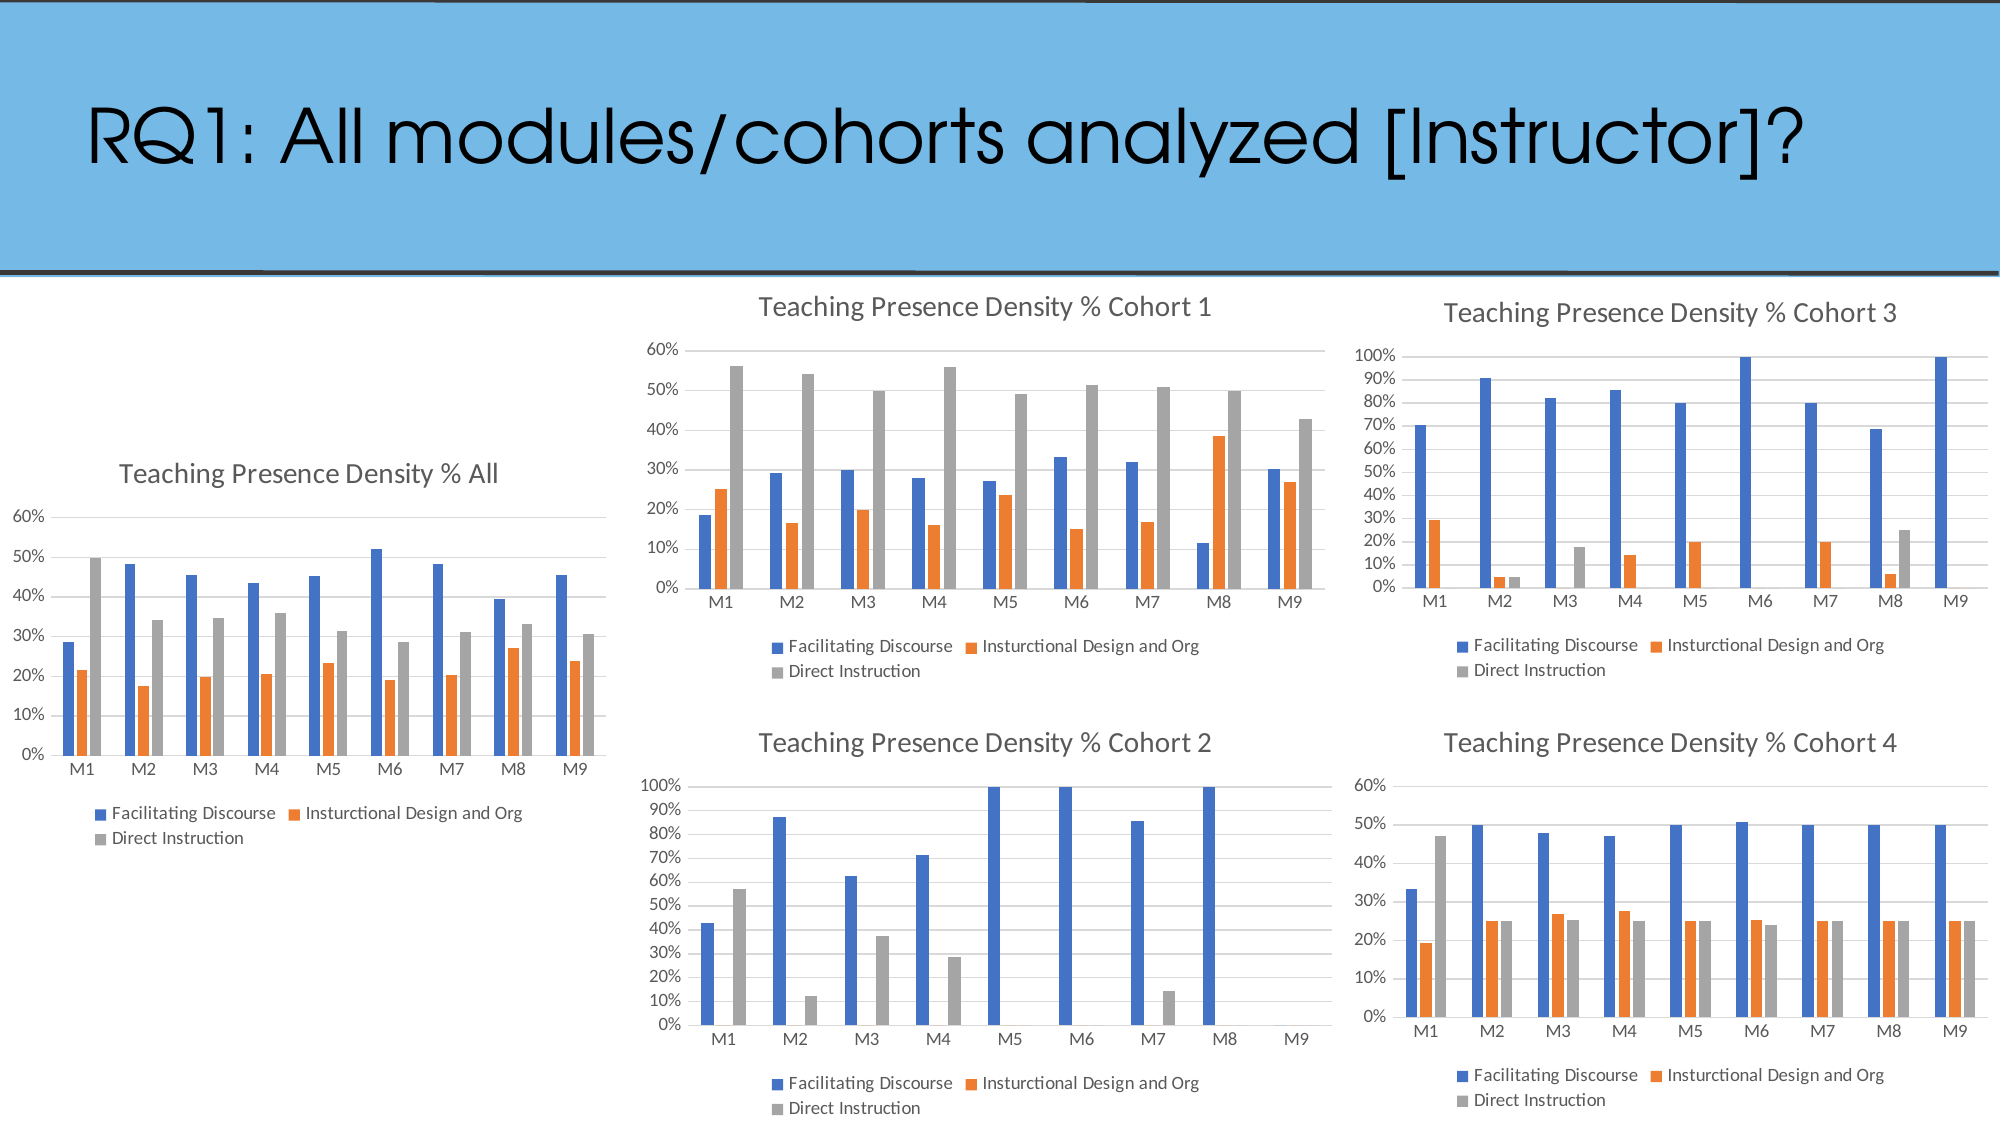

# RQ1: All modules/cohorts analyzed [Instructor]?

### Chart: Teaching Presence Density % Cohort 1

| Category | Facilitating Discourse | Insturctional Design and Org | Direct Instruction |
|---|---|---|---|
| M1 | 0.18518518518518517 | 0.2518518518518518 | 0.5629629629629629 |
| M2 | 0.29166666666666663 | 0.16666666666666666 | 0.5416666666666666 |
| M3 | 0.3 | 0.2 | 0.5 |
| M4 | 0.27941176470588236 | 0.16176470588235292 | 0.5588235294117647 |
| M5 | 0.2711864406779661 | 0.23728813559322035 | 0.4915254237288136 |
| M6 | 0.3333333333333333 | 0.15151515151515152 | 0.5151515151515152 |
| M7 | 0.32075471698113206 | 0.16981132075471697 | 0.5094339622641508 |
| M8 | 0.11538461538461538 | 0.3846153846153846 | 0.5 |
| M9 | 0.30158730158730157 | 0.2698412698412699 | 0.4285714285714286 |

### Chart: Teaching Presence Density % Cohort 3

| Category | Facilitating Discourse | Insturctional Design and Org | Direct Instruction |
|---|---|---|---|
| M1 | 0.7058823529411764 | 0.29411764705882354 | 0.0 |
| M2 | 0.9090909090909091 | 0.045454545454545456 | 0.045454545454545456 |
| M3 | 0.8235294117647058 | 0.0 | 0.17647058823529413 |
| M4 | 0.8571428571428571 | 0.14285714285714285 | 0.0 |
| M5 | 0.8 | 0.2 | 0.0 |
| M6 | 1.0 | 0.0 | 0.0 |
| M7 | 0.8 | 0.2 | 0.0 |
| M8 | 0.6875 | 0.0625 | 0.25 |
| M9 | 1.0 | 0.0 | 0.0 |

### Chart: Teaching Presence Density % All

| Category | Facilitating Discourse | Insturctional Design and Org | Direct Instruction |
|---|---|---|---|
| M1 | 0.2857142857142857 | 0.21632653061224488 | 0.49795918367346936 |
| M2 | 0.4823529411764706 | 0.17647058823529413 | 0.34117647058823525 |
| M3 | 0.4551282051282051 | 0.19871794871794873 | 0.34615384615384615 |
| M4 | 0.43478260869565216 | 0.20496894409937888 | 0.36024844720496896 |
| M5 | 0.4533333333333333 | 0.23333333333333334 | 0.3133333333333333 |
| M6 | 0.5217391304347826 | 0.191304347826087 | 0.28695652173913044 |
| M7 | 0.48299319727891155 | 0.20408163265306123 | 0.3129251700680272 |
| M8 | 0.39583333333333337 | 0.27083333333333337 | 0.33333333333333337 |
| M9 | 0.4545454545454546 | 0.2377622377622378 | 0.3076923076923077 |

### Chart: Teaching Presence Density % Cohort 4

| Category | Facilitating Discourse | Insturctional Design and Org | Direct Instruction |
|---|---|---|---|
| M1 | 0.33333333333333337 | 0.19444444444444445 | 0.47222222222222227 |
| M2 | 0.5 | 0.25 | 0.25 |
| M3 | 0.47887323943661975 | 0.26760563380281693 | 0.2535211267605634 |
| M4 | 0.47222222222222215 | 0.27777777777777773 | 0.25 |
| M5 | 0.5 | 0.25 | 0.25 |
| M6 | 0.5074626865671642 | 0.2537313432835821 | 0.23880597014925373 |
| M7 | 0.5 | 0.25 | 0.25 |
| M8 | 0.5 | 0.25 | 0.25 |
| M9 | 0.5 | 0.25 | 0.25 |

### Chart: Teaching Presence Density % Cohort 2

| Category | Facilitating Discourse | Insturctional Design and Org | Direct Instruction |
|---|---|---|---|
| M1 | 0.42857142857142855 | 0.0 | 0.5714285714285714 |
| M2 | 0.875 | 0.0 | 0.125 |
| M3 | 0.625 | 0.0 | 0.375 |
| M4 | 0.7142857142857142 | 0.0 | 0.2857142857142857 |
| M5 | 1.0 | 0.0 | 0.0 |
| M6 | 1.0 | 0.0 | 0.0 |
| M7 | 0.8571428571428571 | 0.0 | 0.14285714285714285 |
| M8 | 1.0 | 0.0 | 0.0 |
| M9 | 0.0 | 0.0 | 0.0 |